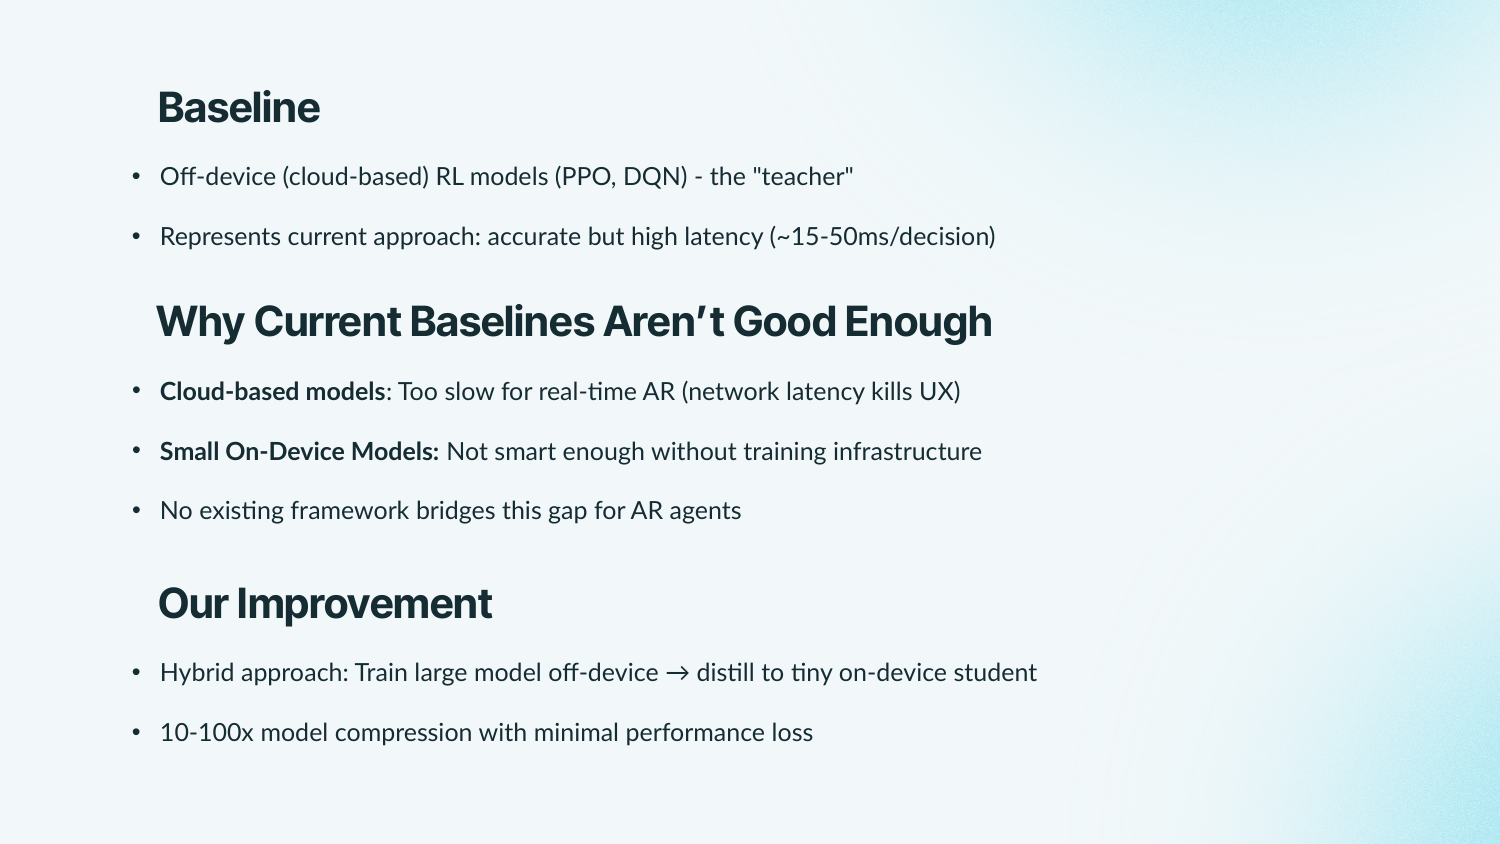

Baseline
Off-device (cloud-based) RL models (PPO, DQN) - the "teacher"

Represents current approach: accurate but high latency (~15-50ms/decision)
Why Current Baselines Aren’t Good Enough
Cloud-based models: Too slow for real-time AR (network latency kills UX)

Small On-Device Models: Not smart enough without training infrastructure

No existing framework bridges this gap for AR agents

Our Improvement
Hybrid approach: Train large model off-device → distill to tiny on-device student

10-100x model compression with minimal performance loss